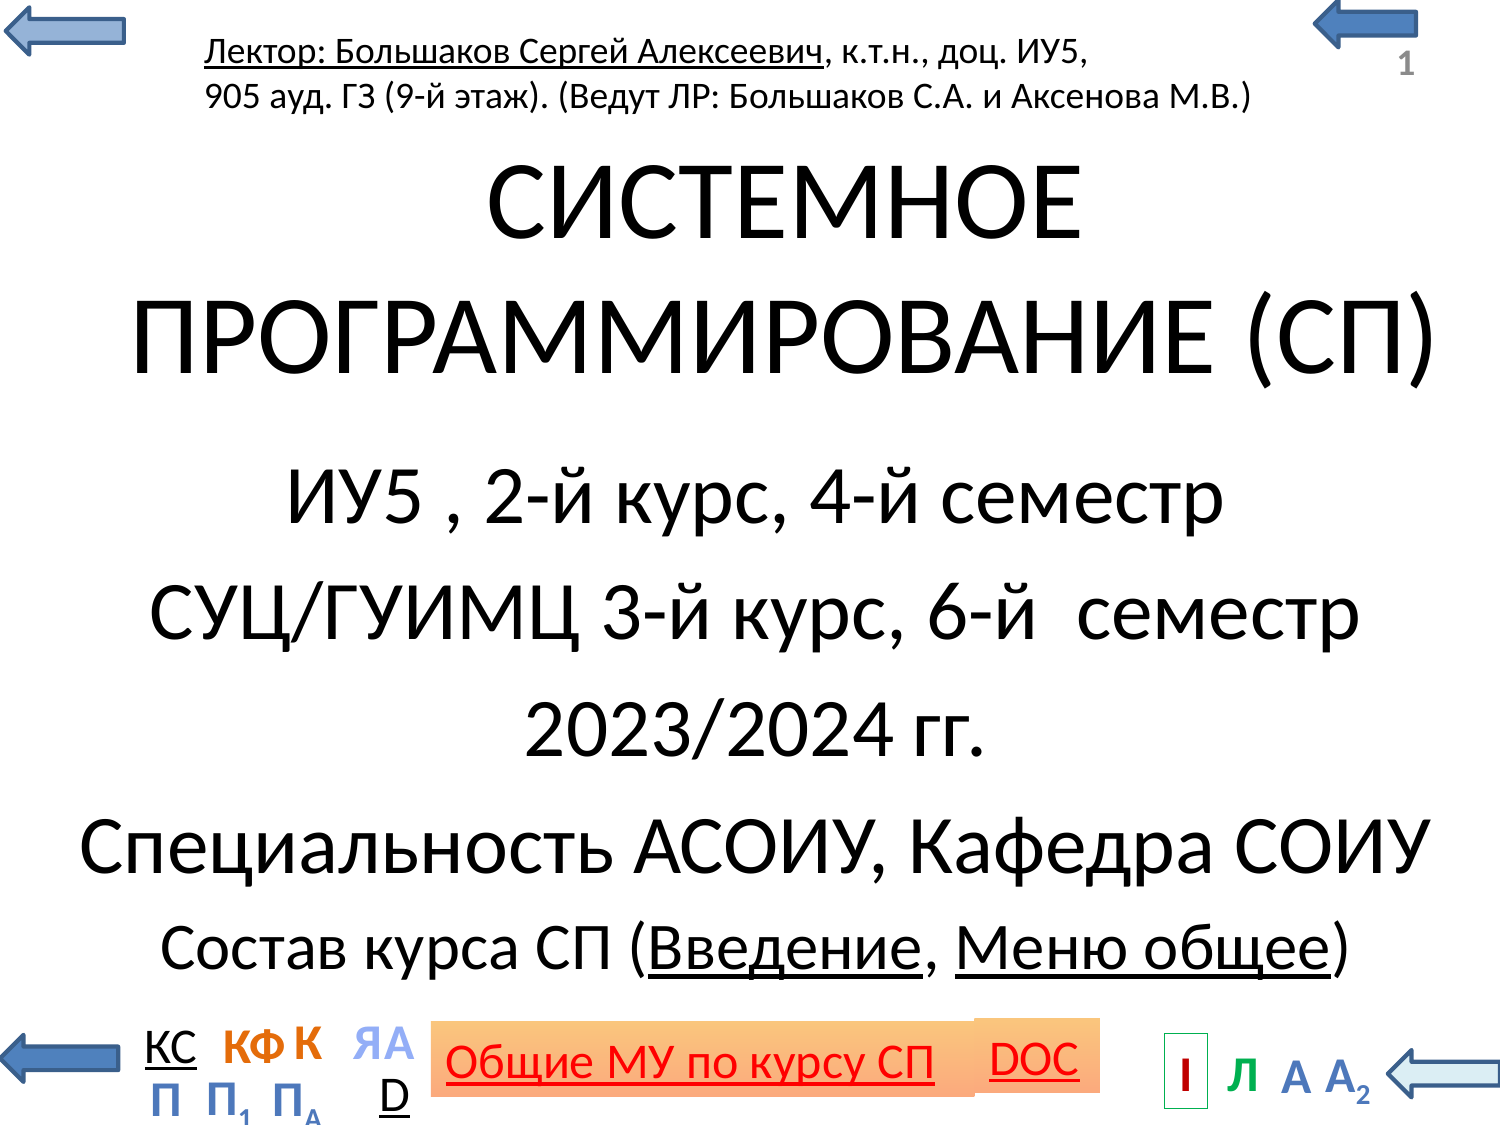

Лектор: Большаков Сергей Алексеевич, к.т.н., доц. ИУ5,
905 ауд. ГЗ (9-й этаж). (Ведут ЛР: Большаков С.А. и Аксенова М.В.)
# СИСТЕМНОЕ ПРОГРАММИРОВАНИЕ (СП)
ИУ5 , 2-й курс, 4-й семестр
СУЦ/ГУИМЦ 3-й курс, 6-й  семестр
2023/2024 гг.
Специальность АСОИУ, Кафедра СОИУ
Состав курса СП (Введение, Меню общее)